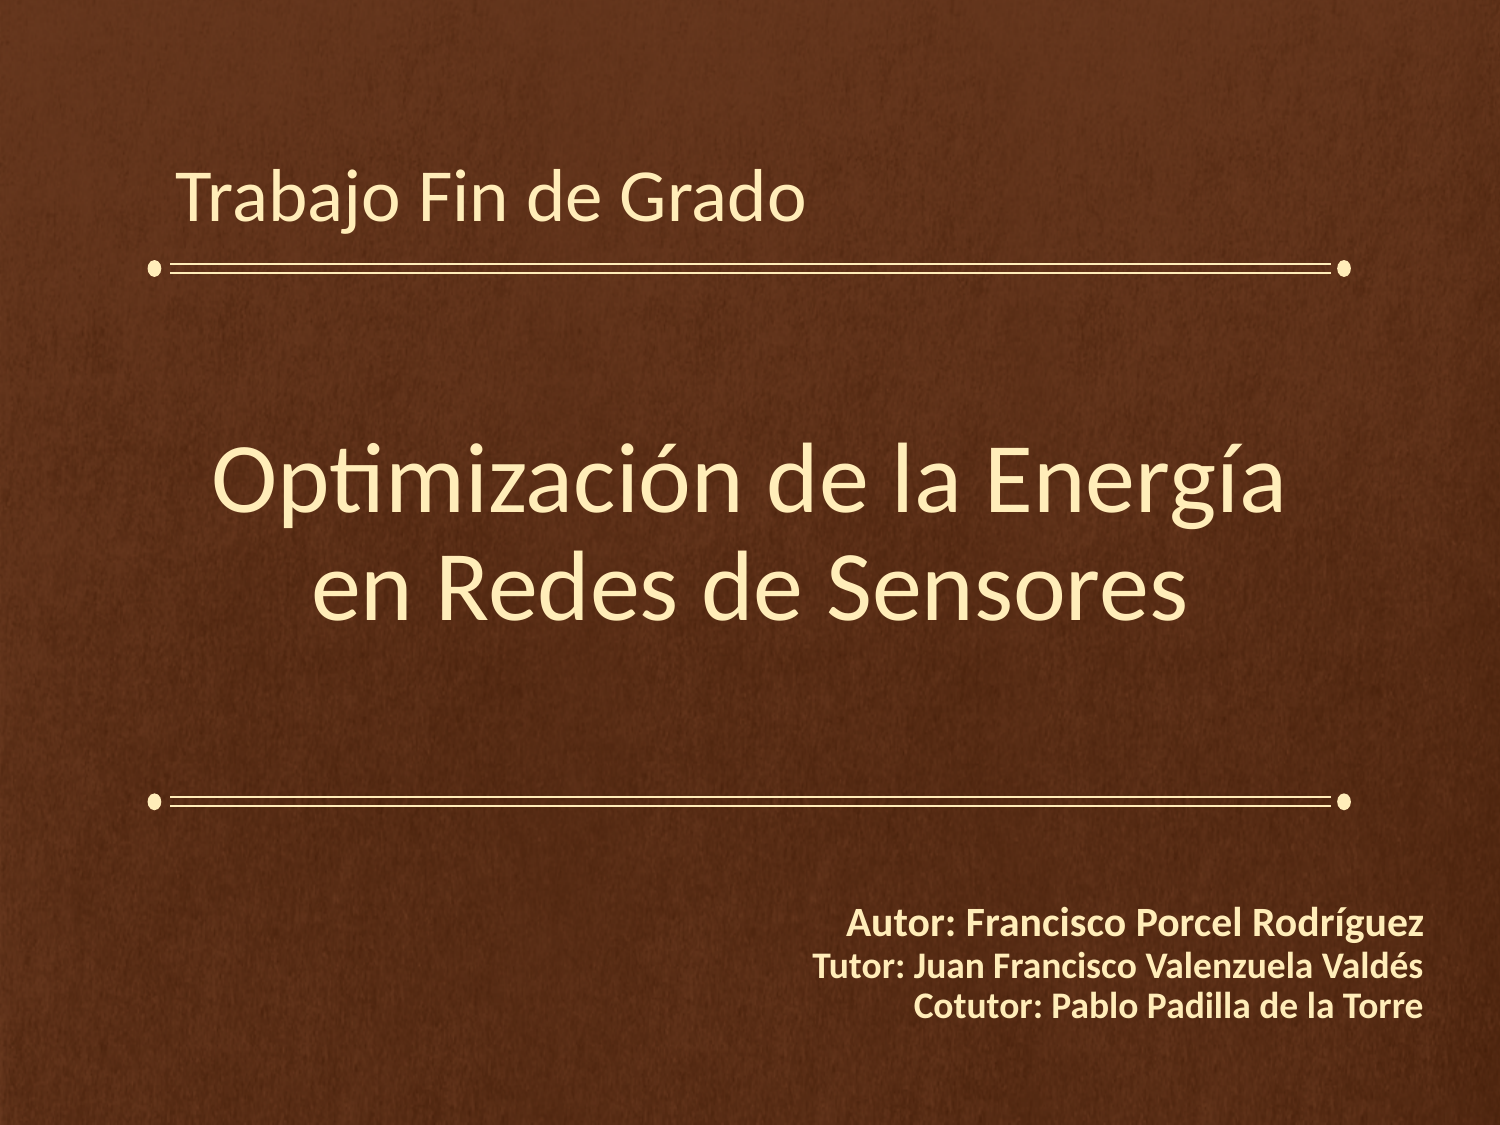

Trabajo Fin de Grado
# Optimización de la Energía en Redes de Sensores
Autor: Francisco Porcel Rodríguez
Tutor: Juan Francisco Valenzuela Valdés
Cotutor: Pablo Padilla de la Torre